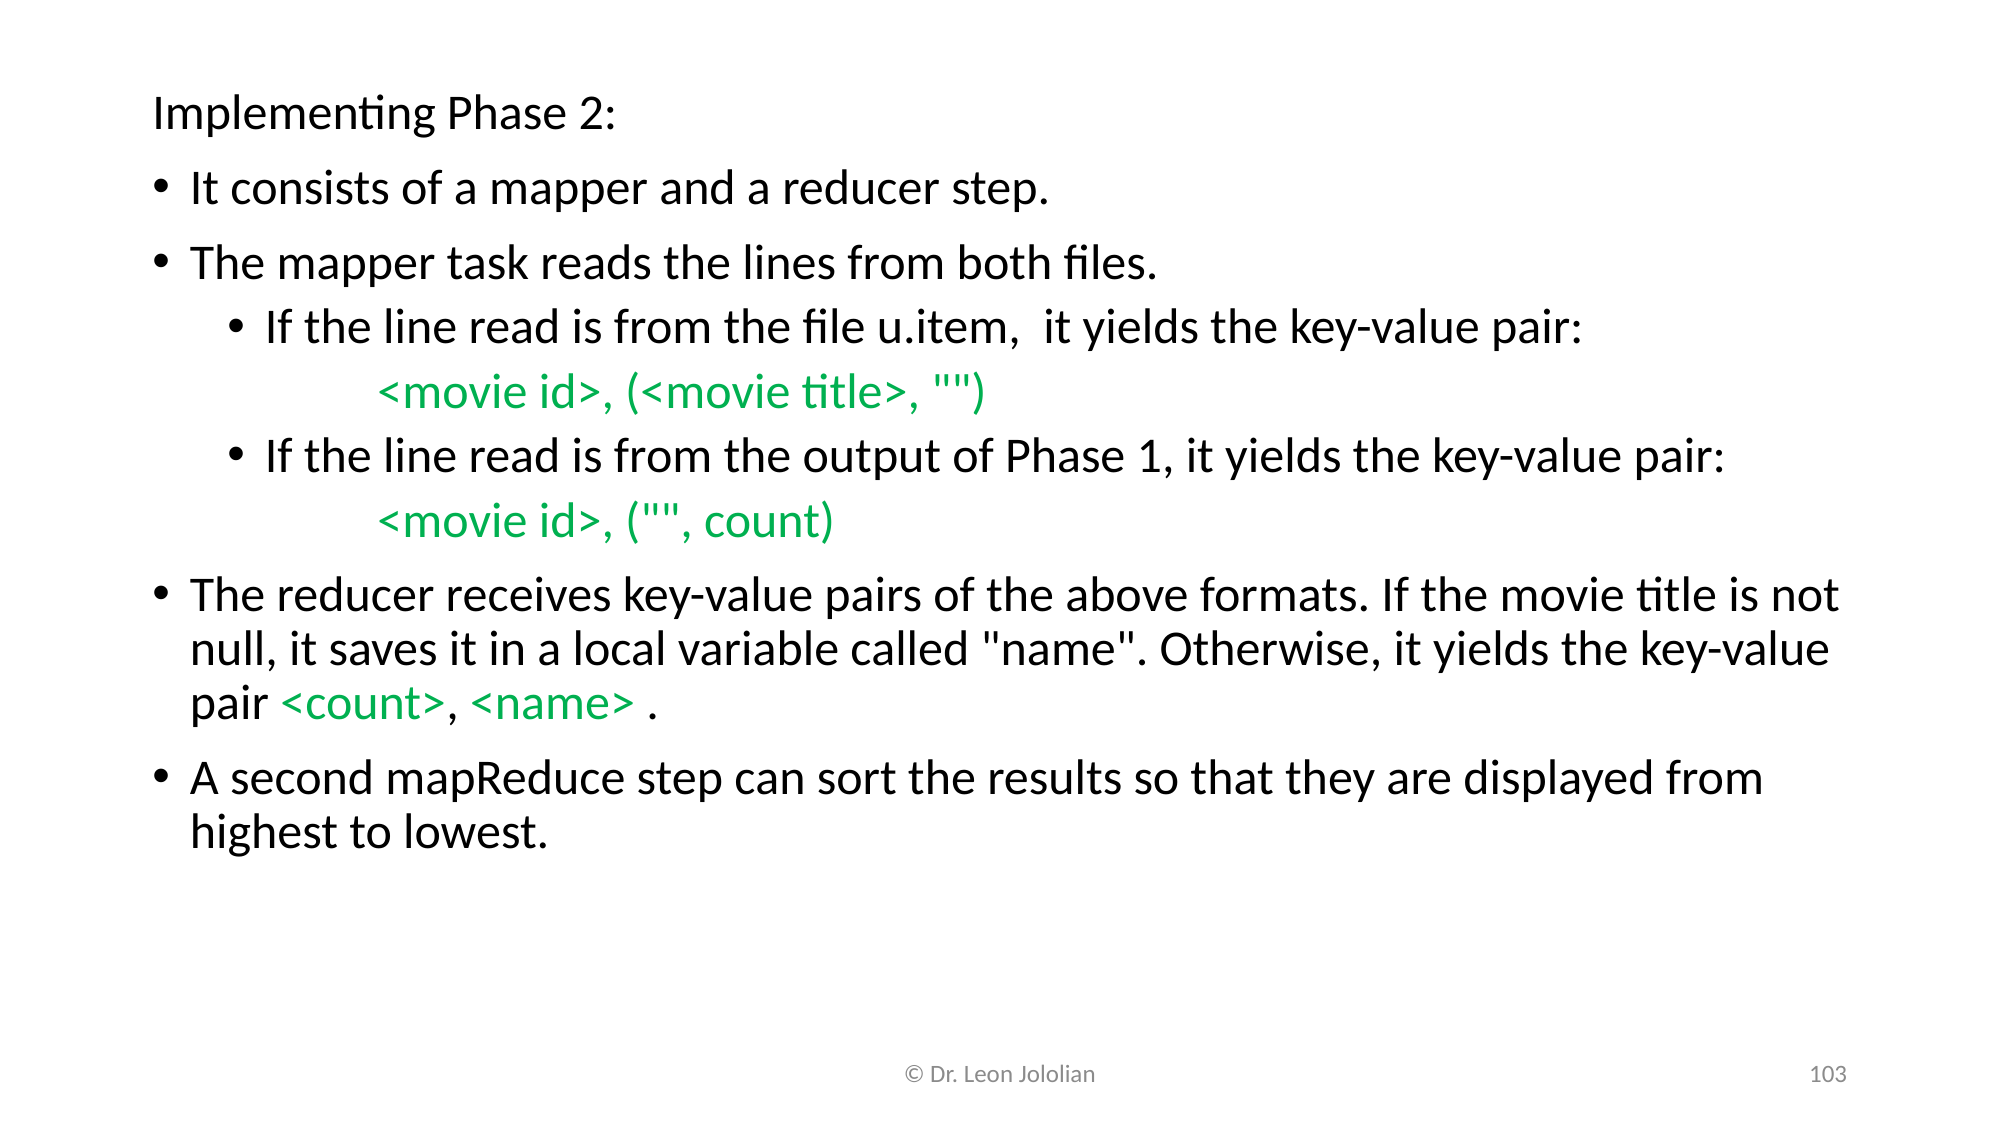

Implementing Phase 2:
It consists of a mapper and a reducer step.
The mapper task reads the lines from both files.
If the line read is from the file u.item,  it yields the key-value pair:
	<movie id>, (<movie title>, "")
If the line read is from the output of Phase 1, it yields the key-value pair:
	<movie id>, ("", count)
The reducer receives key-value pairs of the above formats. If the movie title is not null, it saves it in a local variable called "name". Otherwise, it yields the key-value pair <count>, <name> .
A second mapReduce step can sort the results so that they are displayed from highest to lowest.
© Dr. Leon Jololian
103